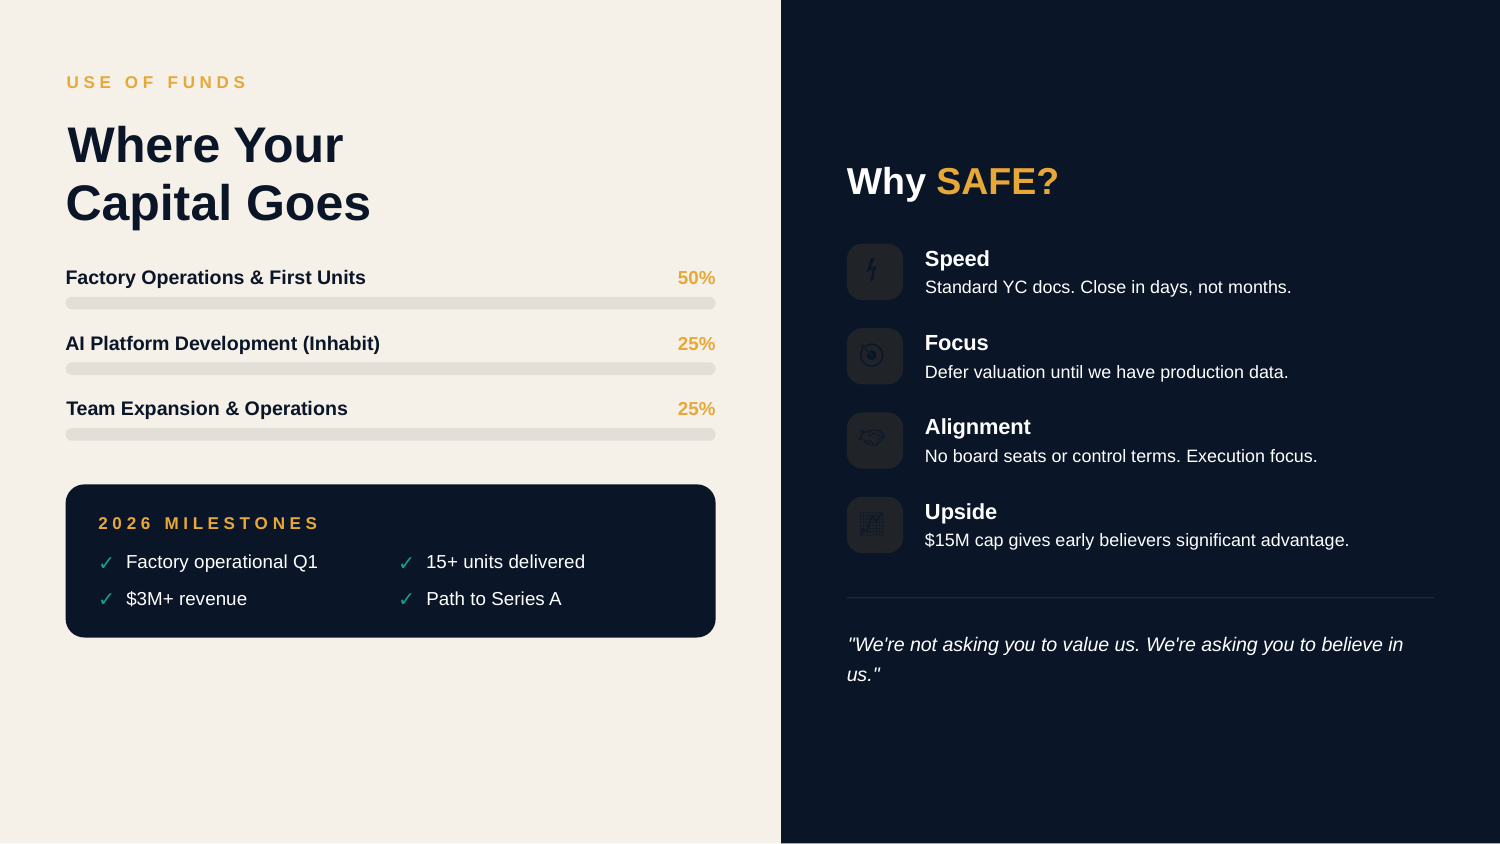

U S E   O F   F U N D S
Where Your
Why SAFE?
Capital Goes

Speed
⚡
Factory Operations & First Units
50%
Standard YC docs. Close in days, not months.

Focus
AI Platform Development (Inhabit)
25%
🎯
Defer valuation until we have production data.

Team Expansion & Operations
25%

Alignment
🤝

No board seats or control terms. Execution focus.

Upside
📈
2 0 2 6   M I L E S T O N E S
$15M cap gives early believers significant advantage.
✓
✓
Factory operational Q1
15+ units delivered
✓
✓
$3M+ revenue
Path to Series A

"We're not asking you to value us. We're asking you to believe in
us."